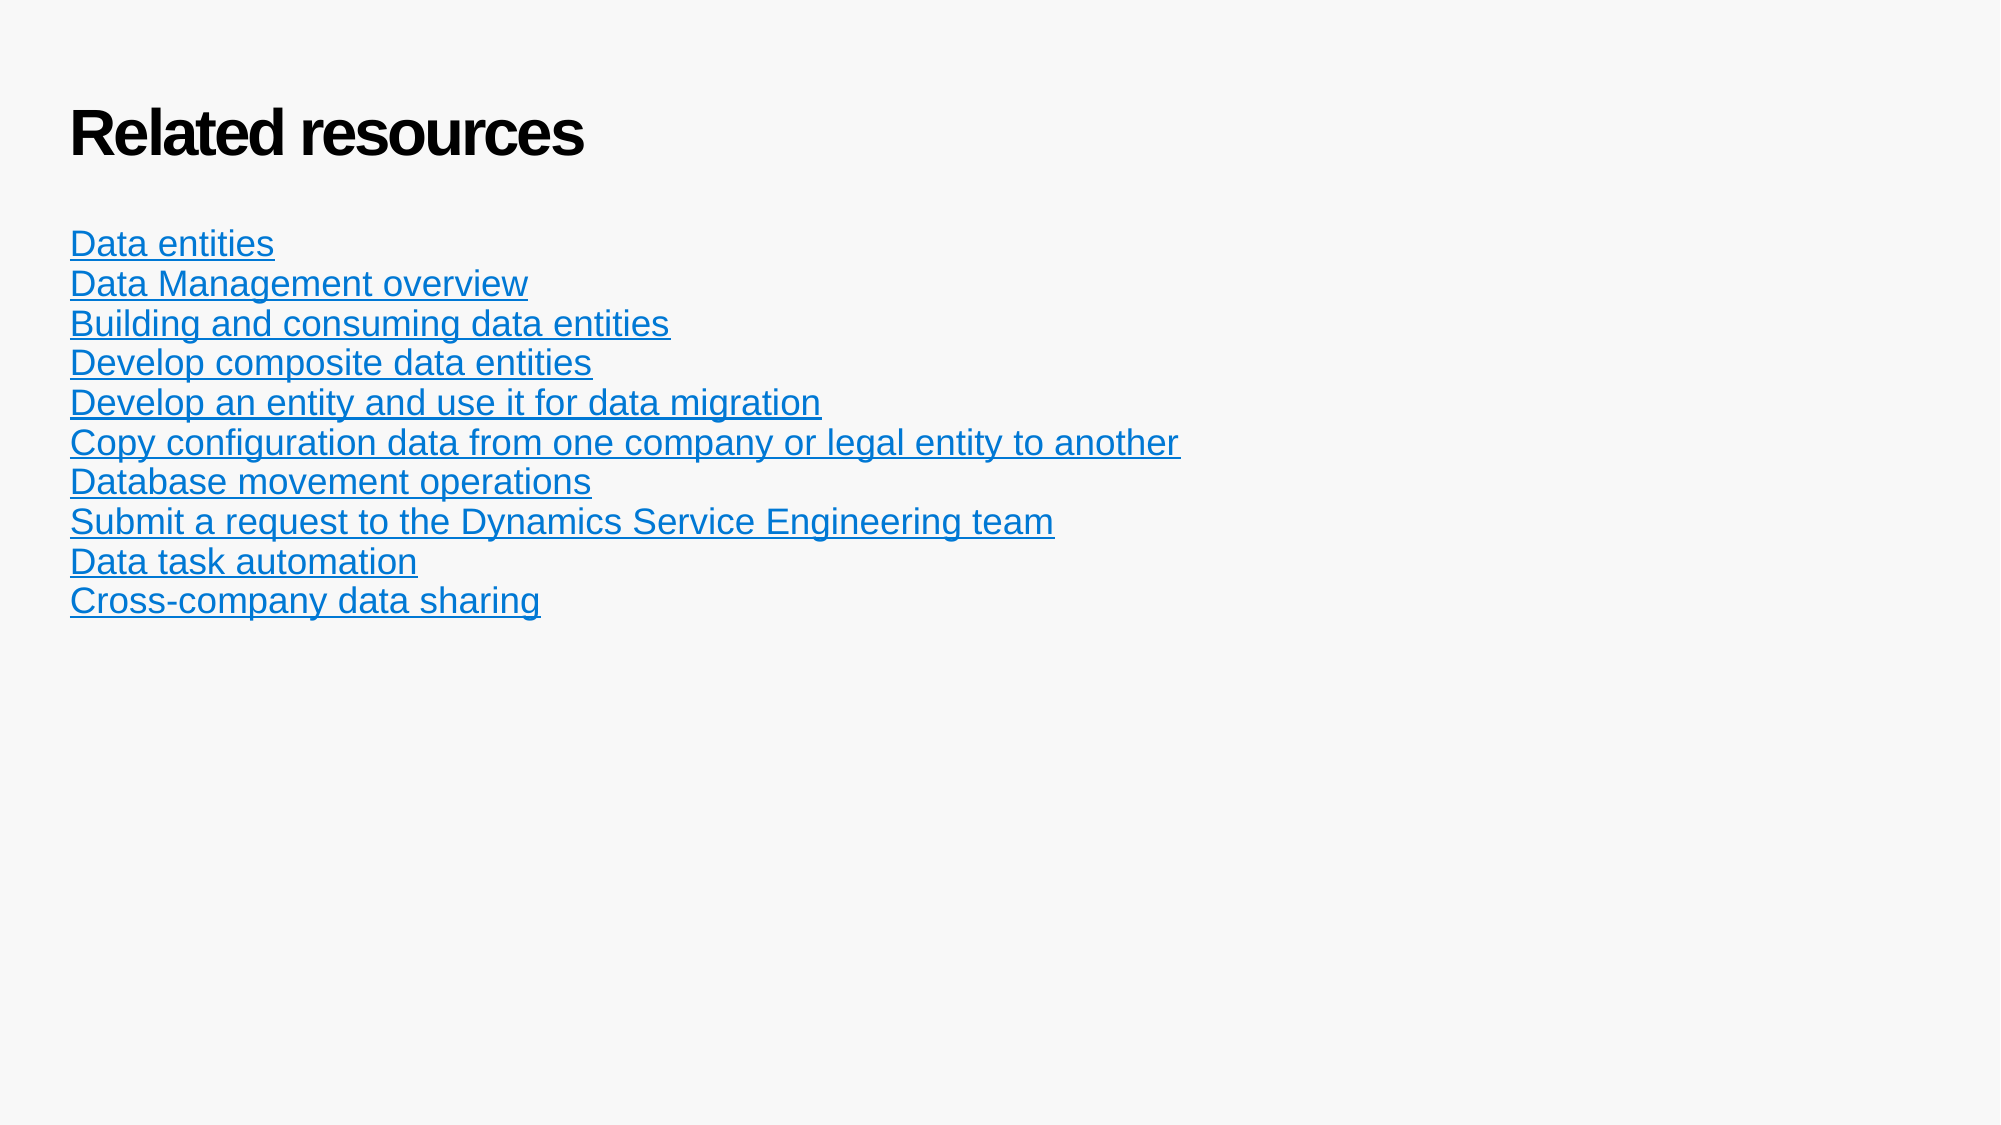

# Related resources
Data entities
Data Management overview
Building and consuming data entities
Develop composite data entities
Develop an entity and use it for data migration
Copy configuration data from one company or legal entity to another
Database movement operations
Submit a request to the Dynamics Service Engineering team
Data task automation
Cross-company data sharing